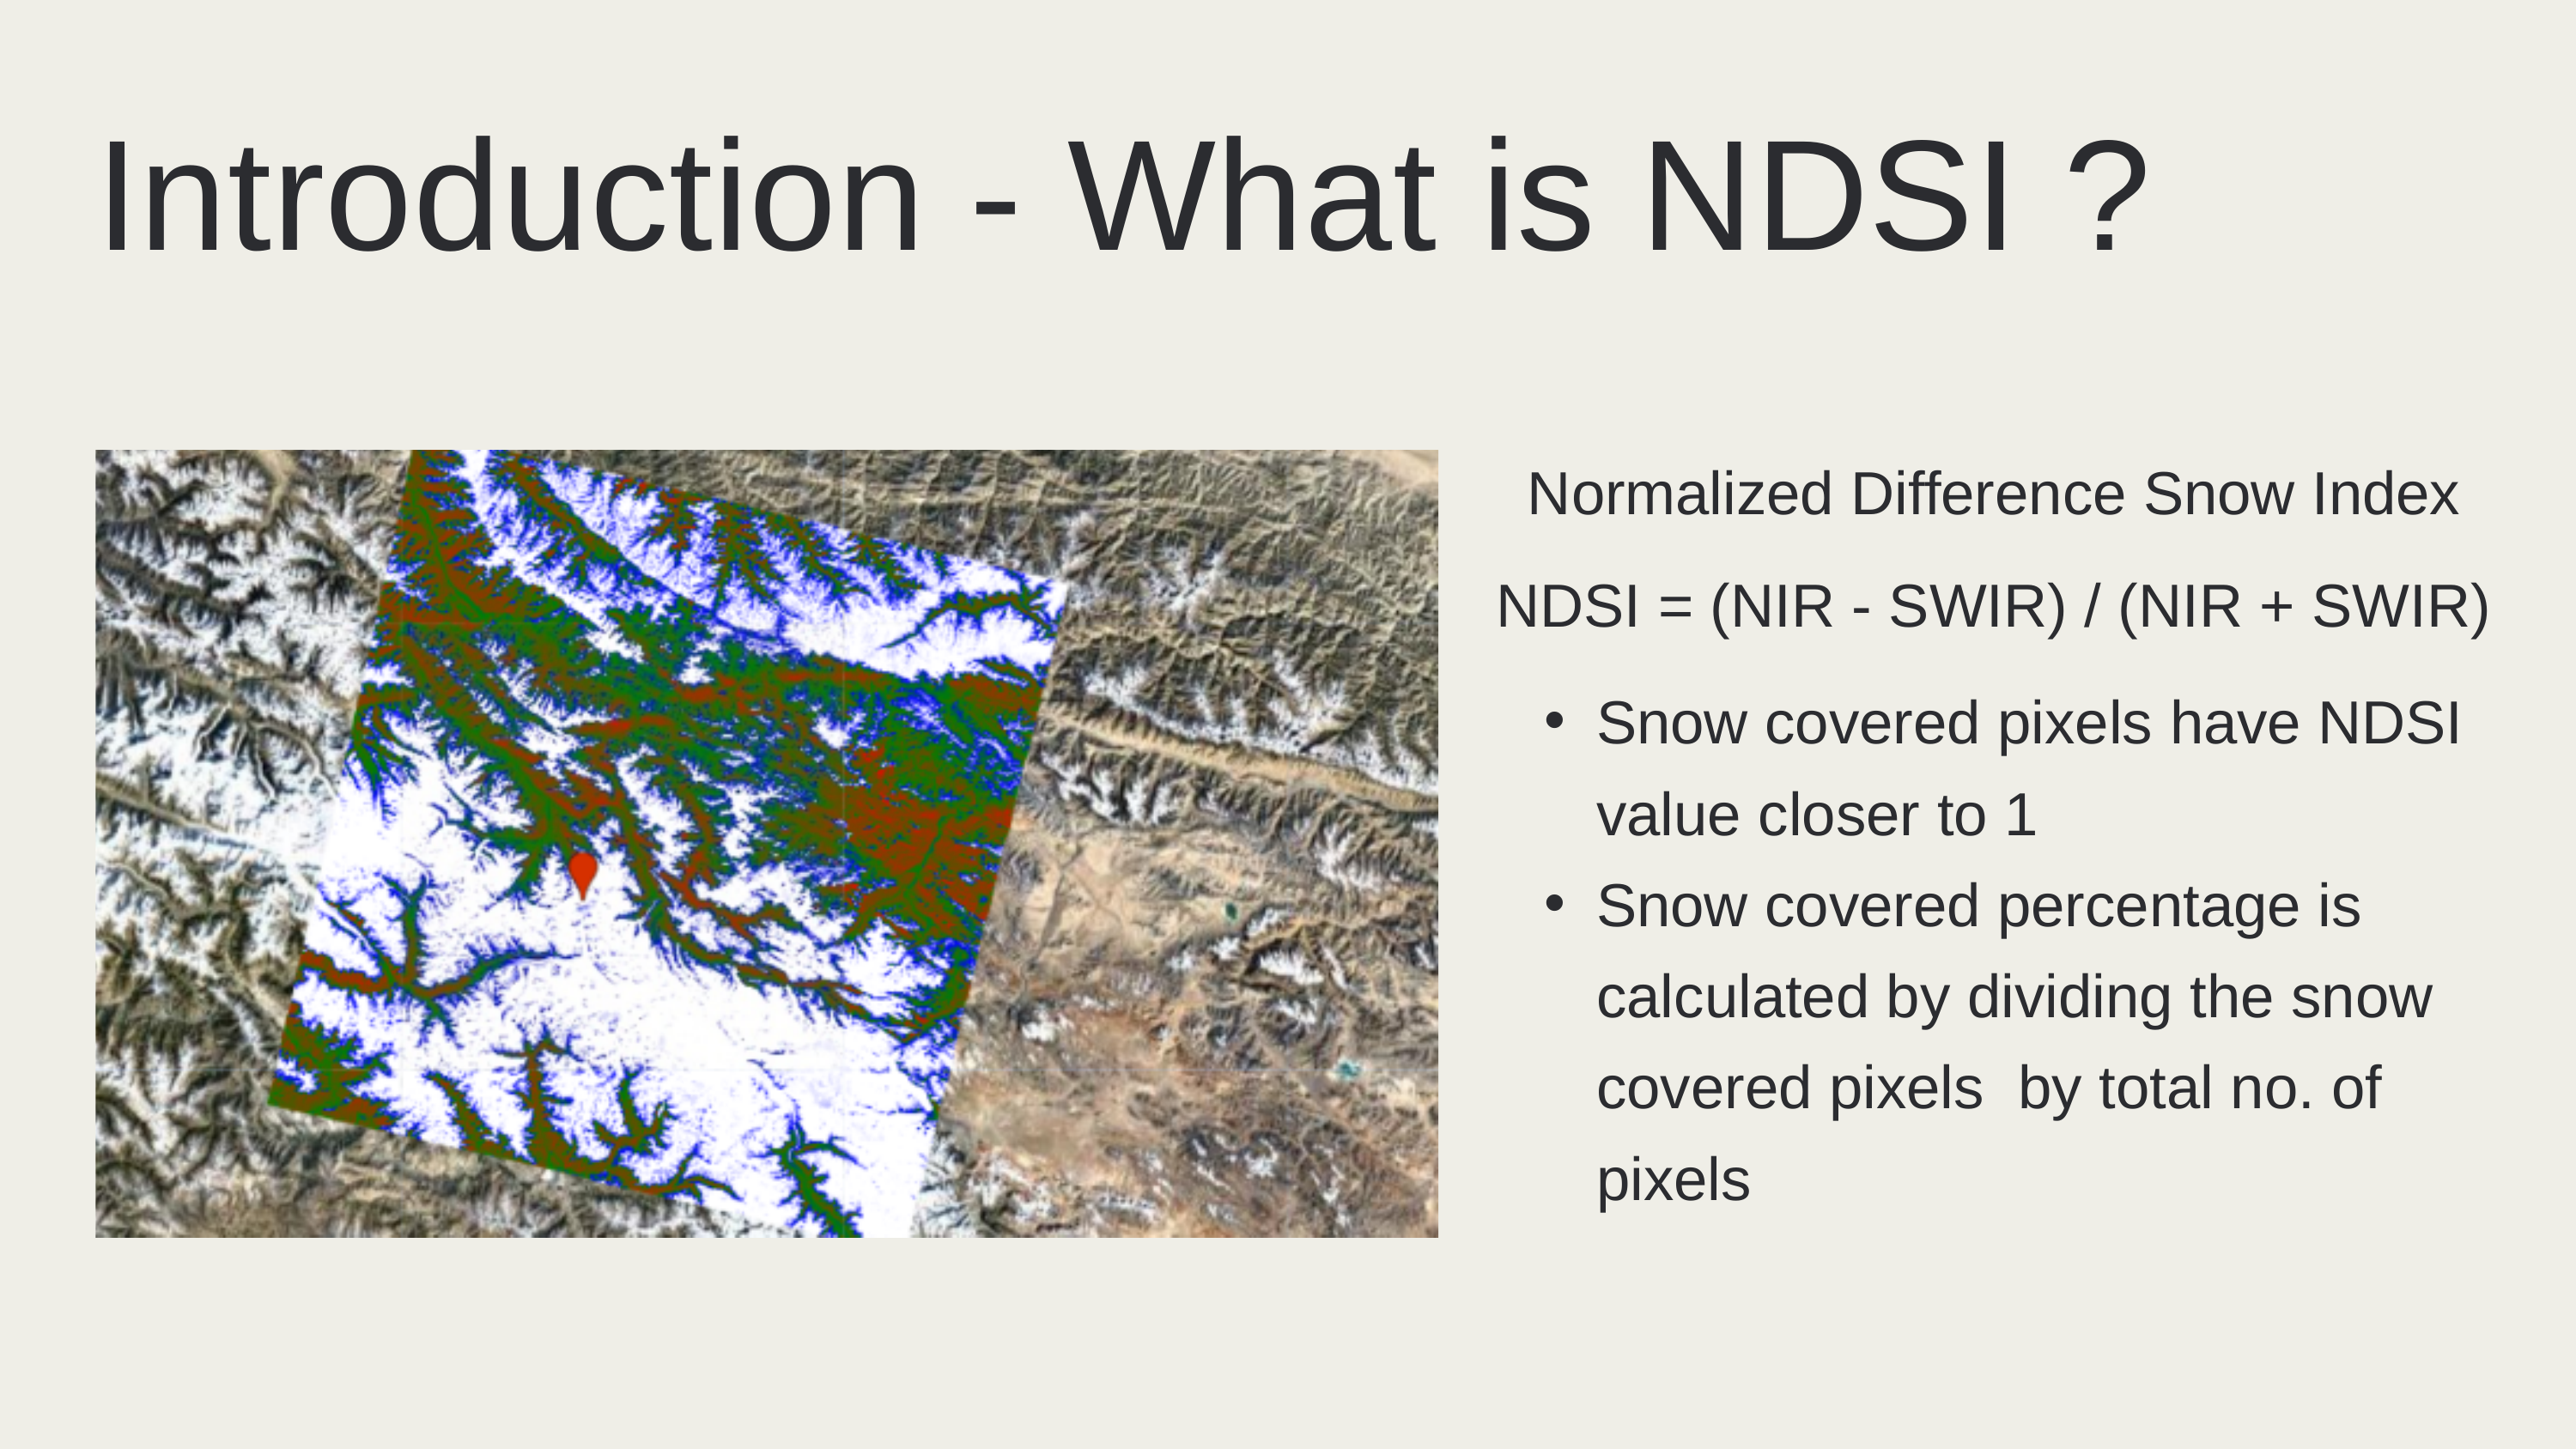

Introduction - What is NDSI ?
Normalized Difference Snow Index

NDSI = (NIR - SWIR) / (NIR + SWIR)

Snow covered pixels have NDSI value closer to 1
Snow covered percentage is calculated by dividing the snow covered pixels  by total no. of pixels